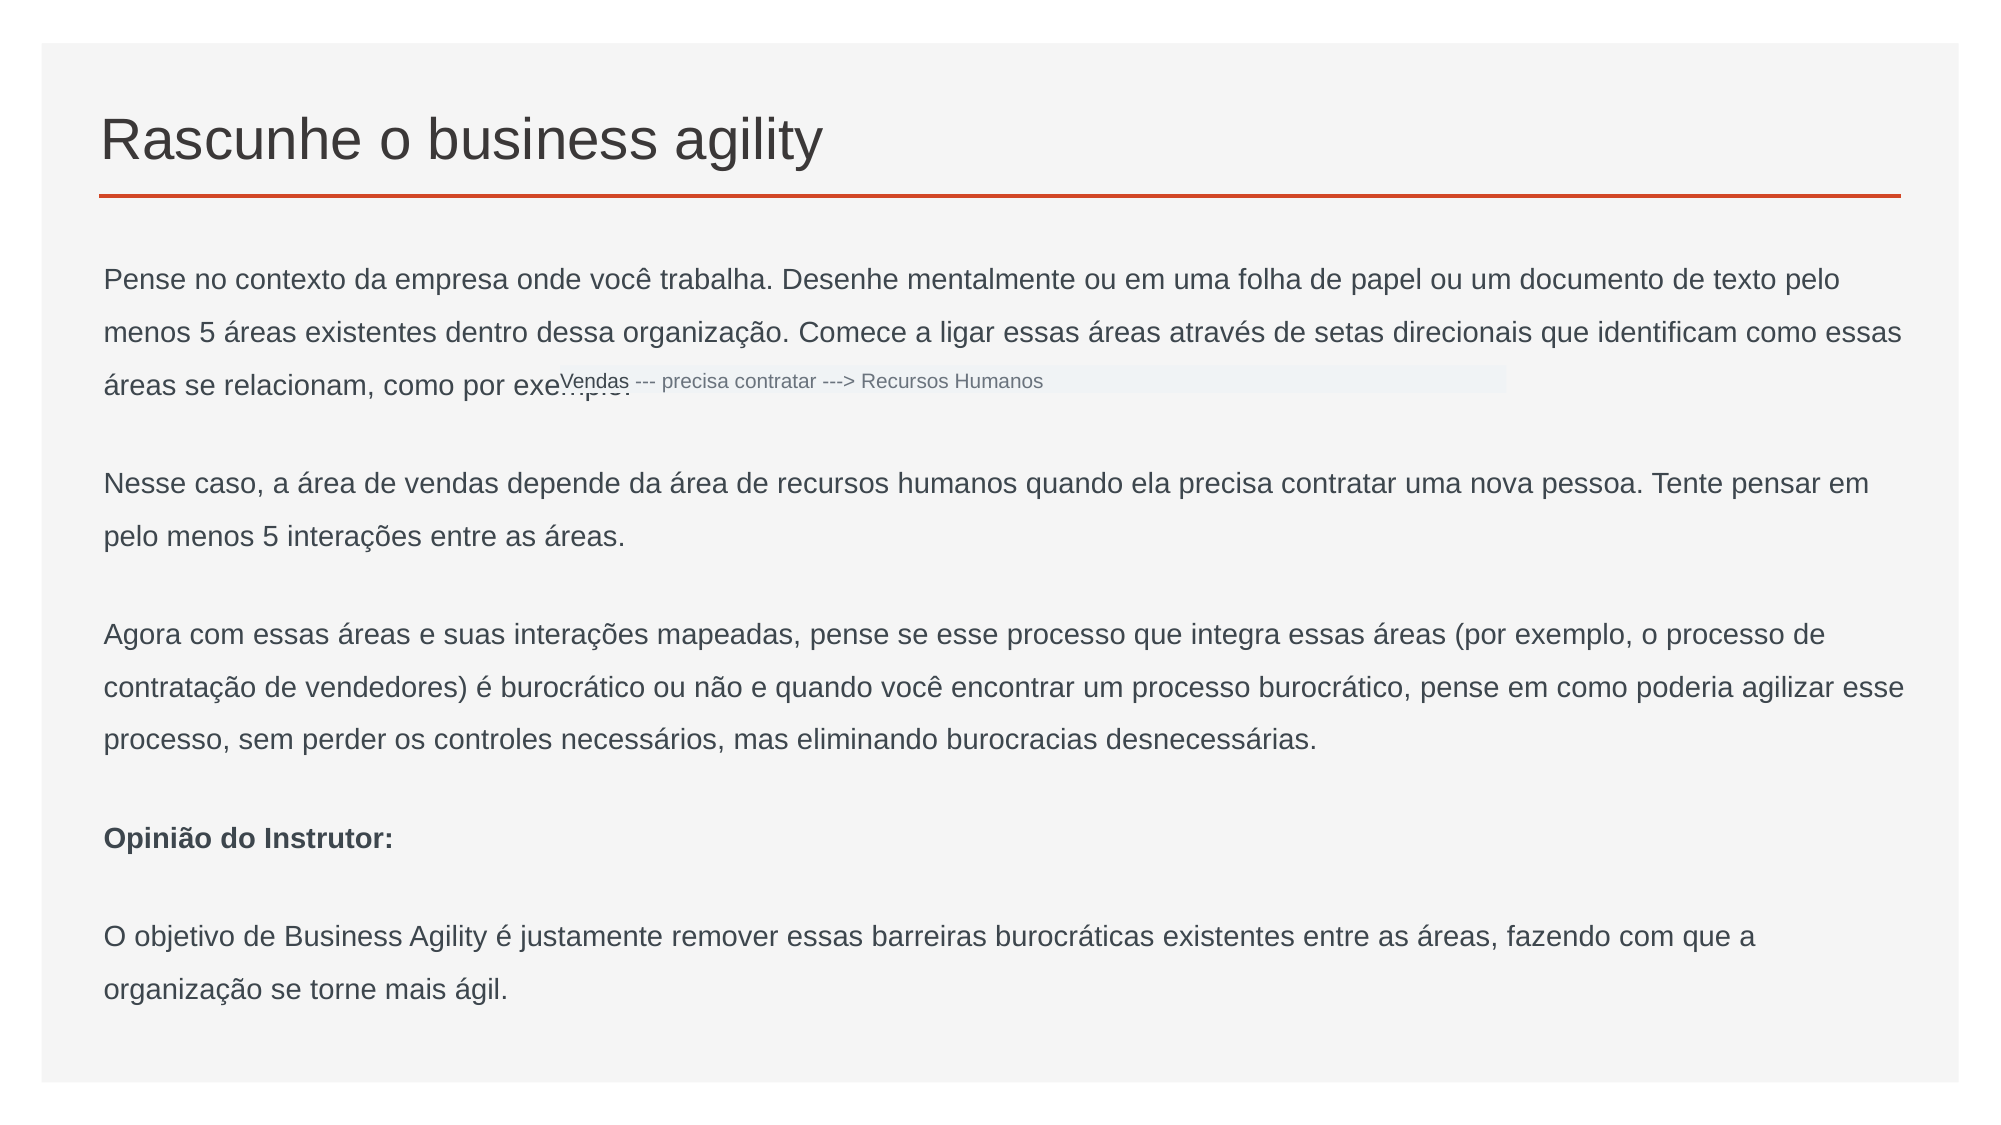

# Rascunhe o business agility
Pense no contexto da empresa onde você trabalha. Desenhe mentalmente ou em uma folha de papel ou um documento de texto pelo menos 5 áreas existentes dentro dessa organização. Comece a ligar essas áreas através de setas direcionais que identificam como essas áreas se relacionam, como por exemplo:
Nesse caso, a área de vendas depende da área de recursos humanos quando ela precisa contratar uma nova pessoa. Tente pensar em pelo menos 5 interações entre as áreas.
Agora com essas áreas e suas interações mapeadas, pense se esse processo que integra essas áreas (por exemplo, o processo de contratação de vendedores) é burocrático ou não e quando você encontrar um processo burocrático, pense em como poderia agilizar esse processo, sem perder os controles necessários, mas eliminando burocracias desnecessárias.
Opinião do Instrutor:
O objetivo de Business Agility é justamente remover essas barreiras burocráticas existentes entre as áreas, fazendo com que a organização se torne mais ágil.

Vendas --- precisa contratar ---> Recursos Humanos